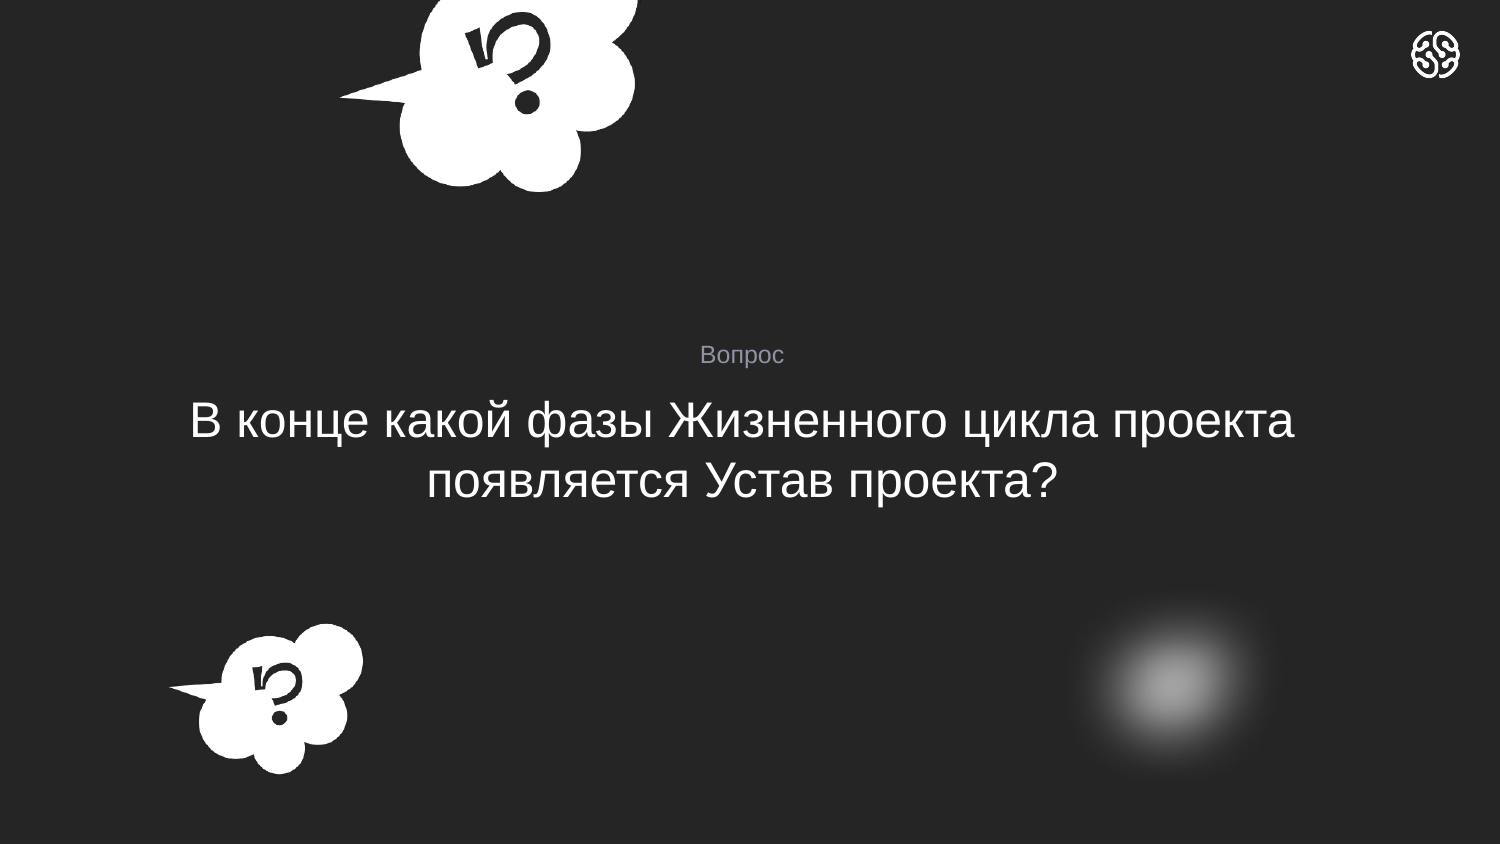

Вопрос
# В конце какой фазы Жизненного цикла проекта появляется Устав проекта?